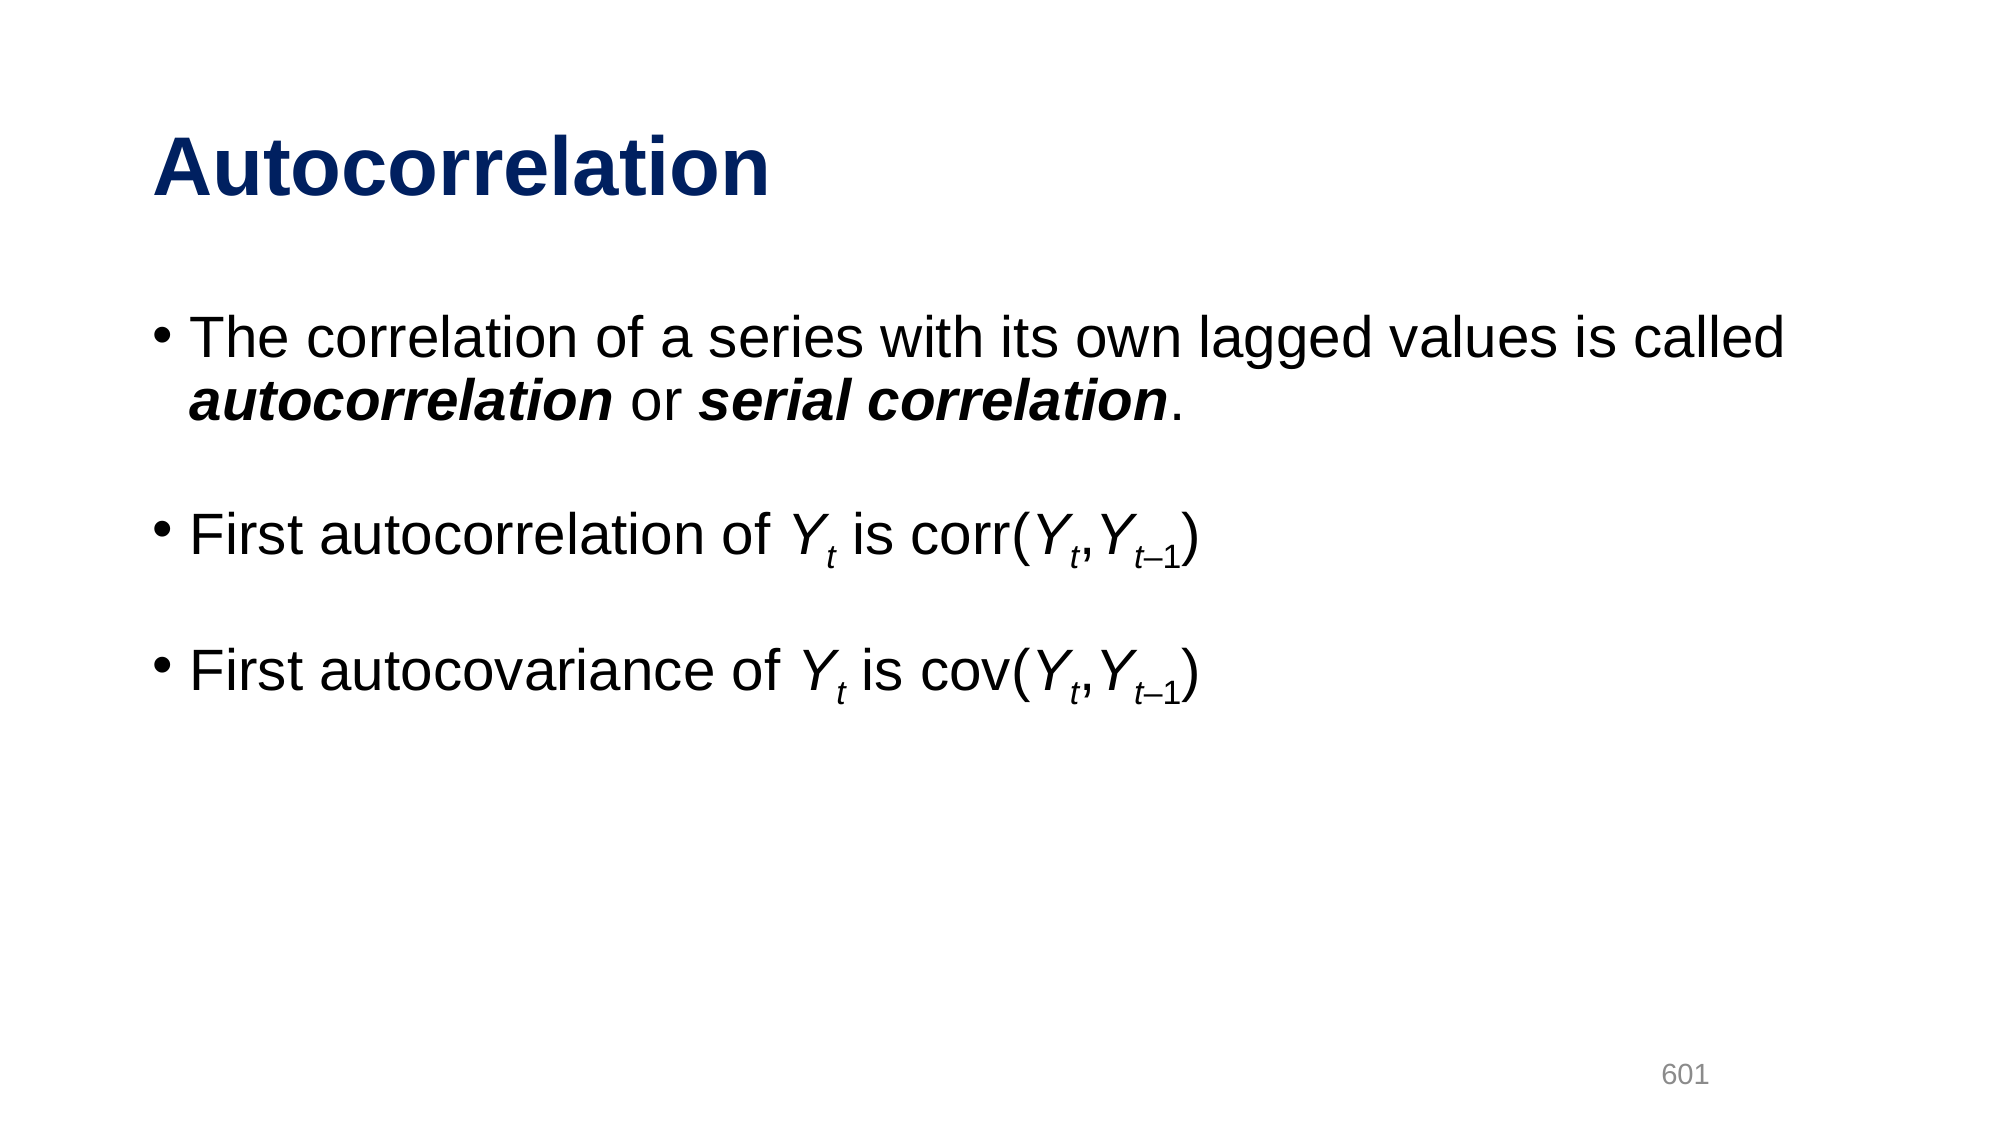

# Autocorrelation
The correlation of a series with its own lagged values is called autocorrelation or serial correlation.

First autocorrelation of Yt is corr(Yt,Yt–1)

First autocovariance of Yt is cov(Yt,Yt–1)
601